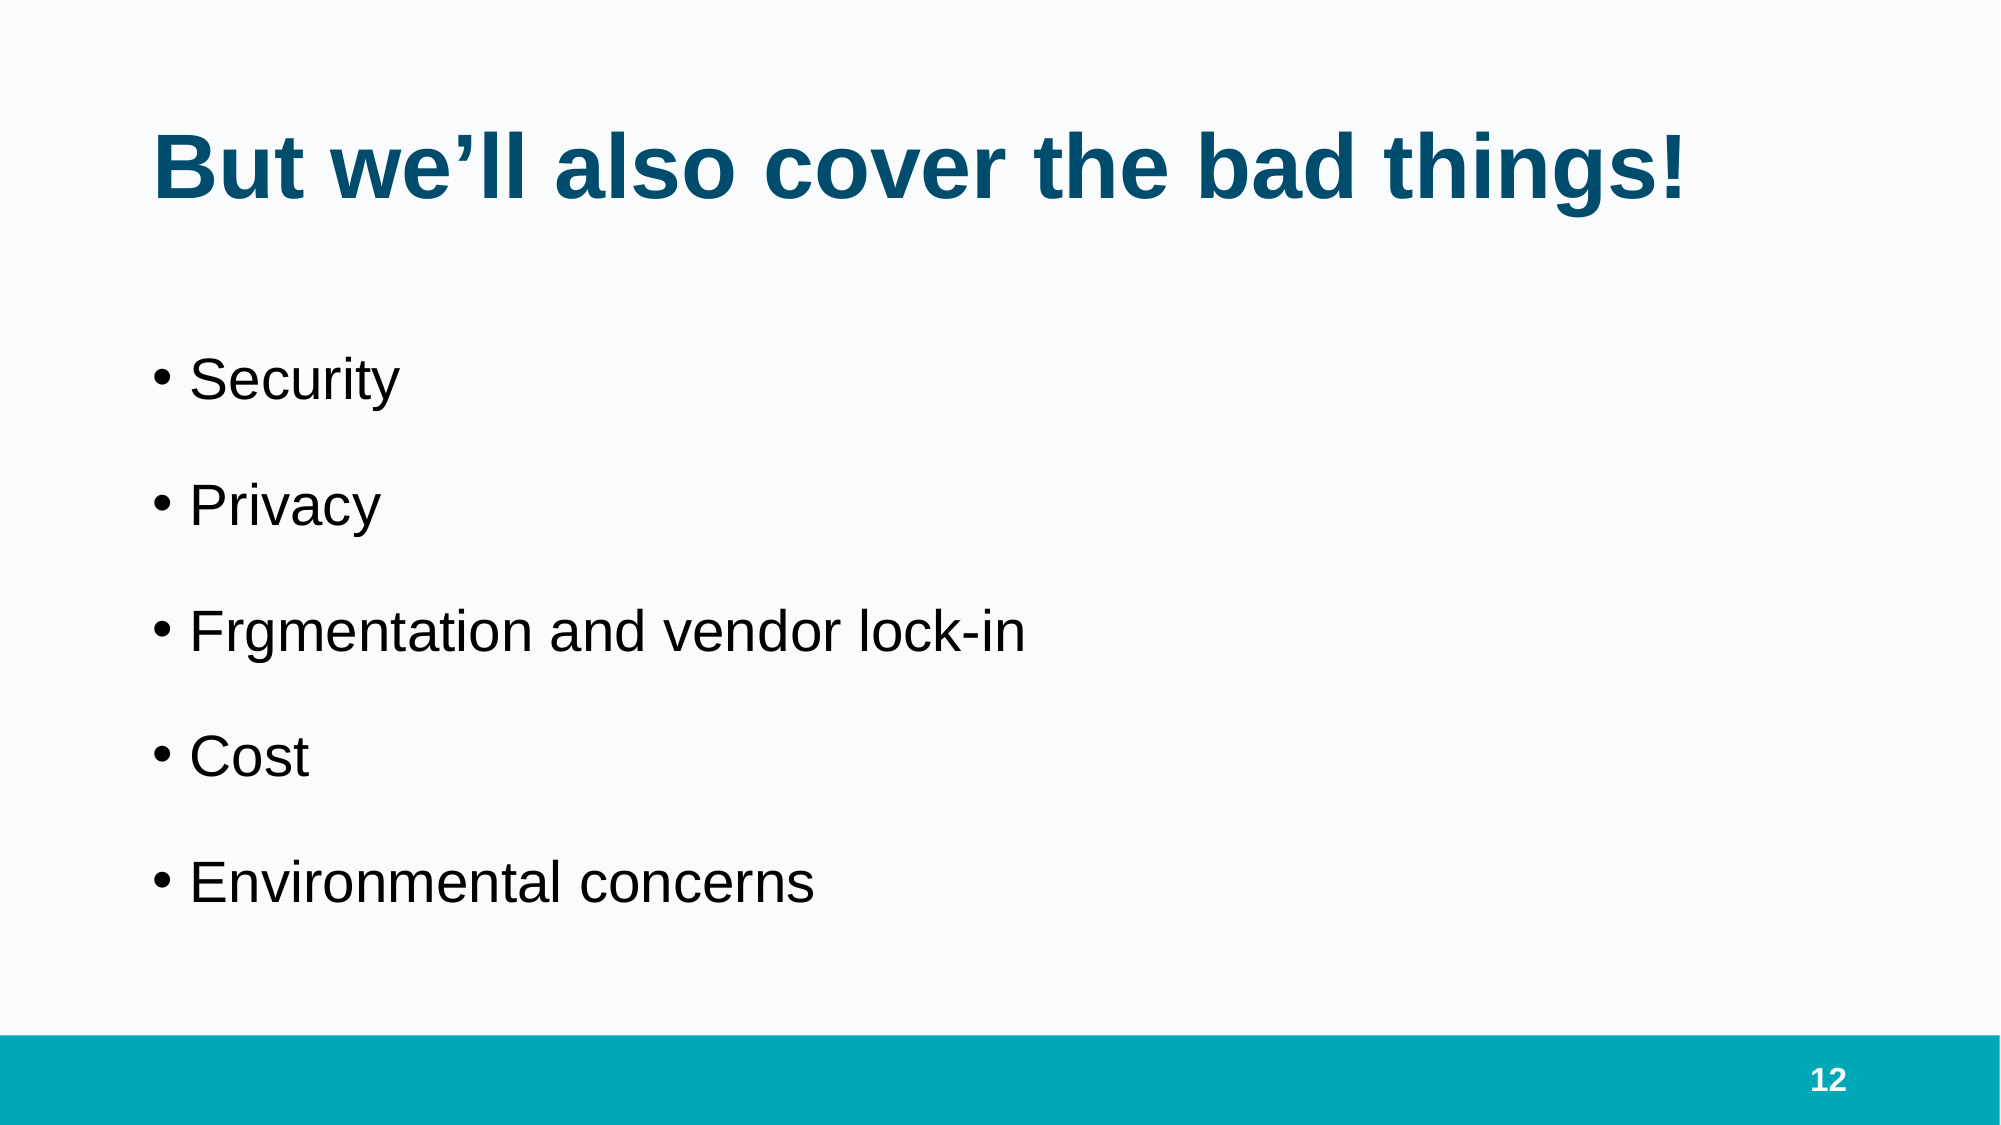

# But we’ll also cover the bad things!
Security
Privacy
Frgmentation and vendor lock-in
Cost
Environmental concerns
12